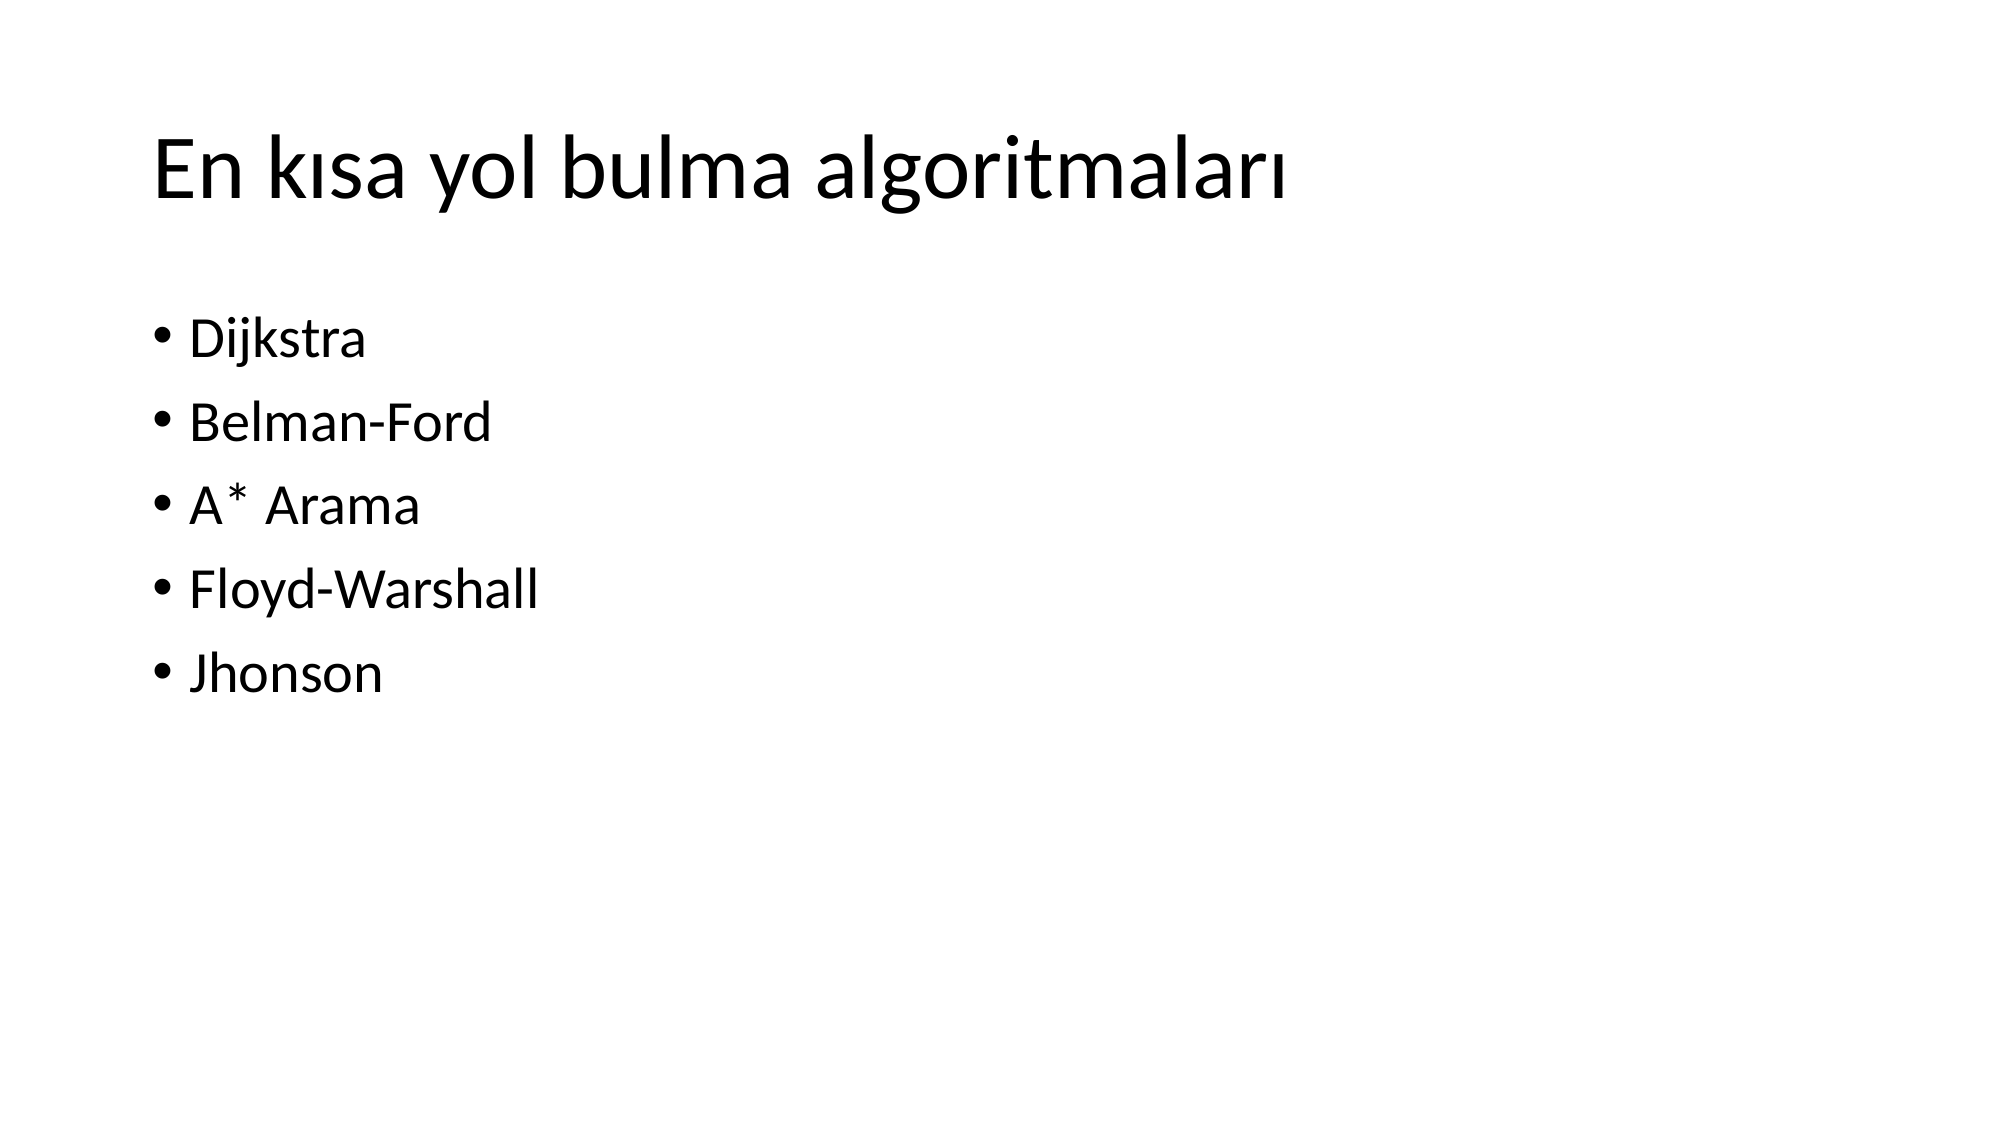

# En kısa yol bulma algoritmaları
Dijkstra
Belman-Ford
A* Arama
Floyd-Warshall
Jhonson